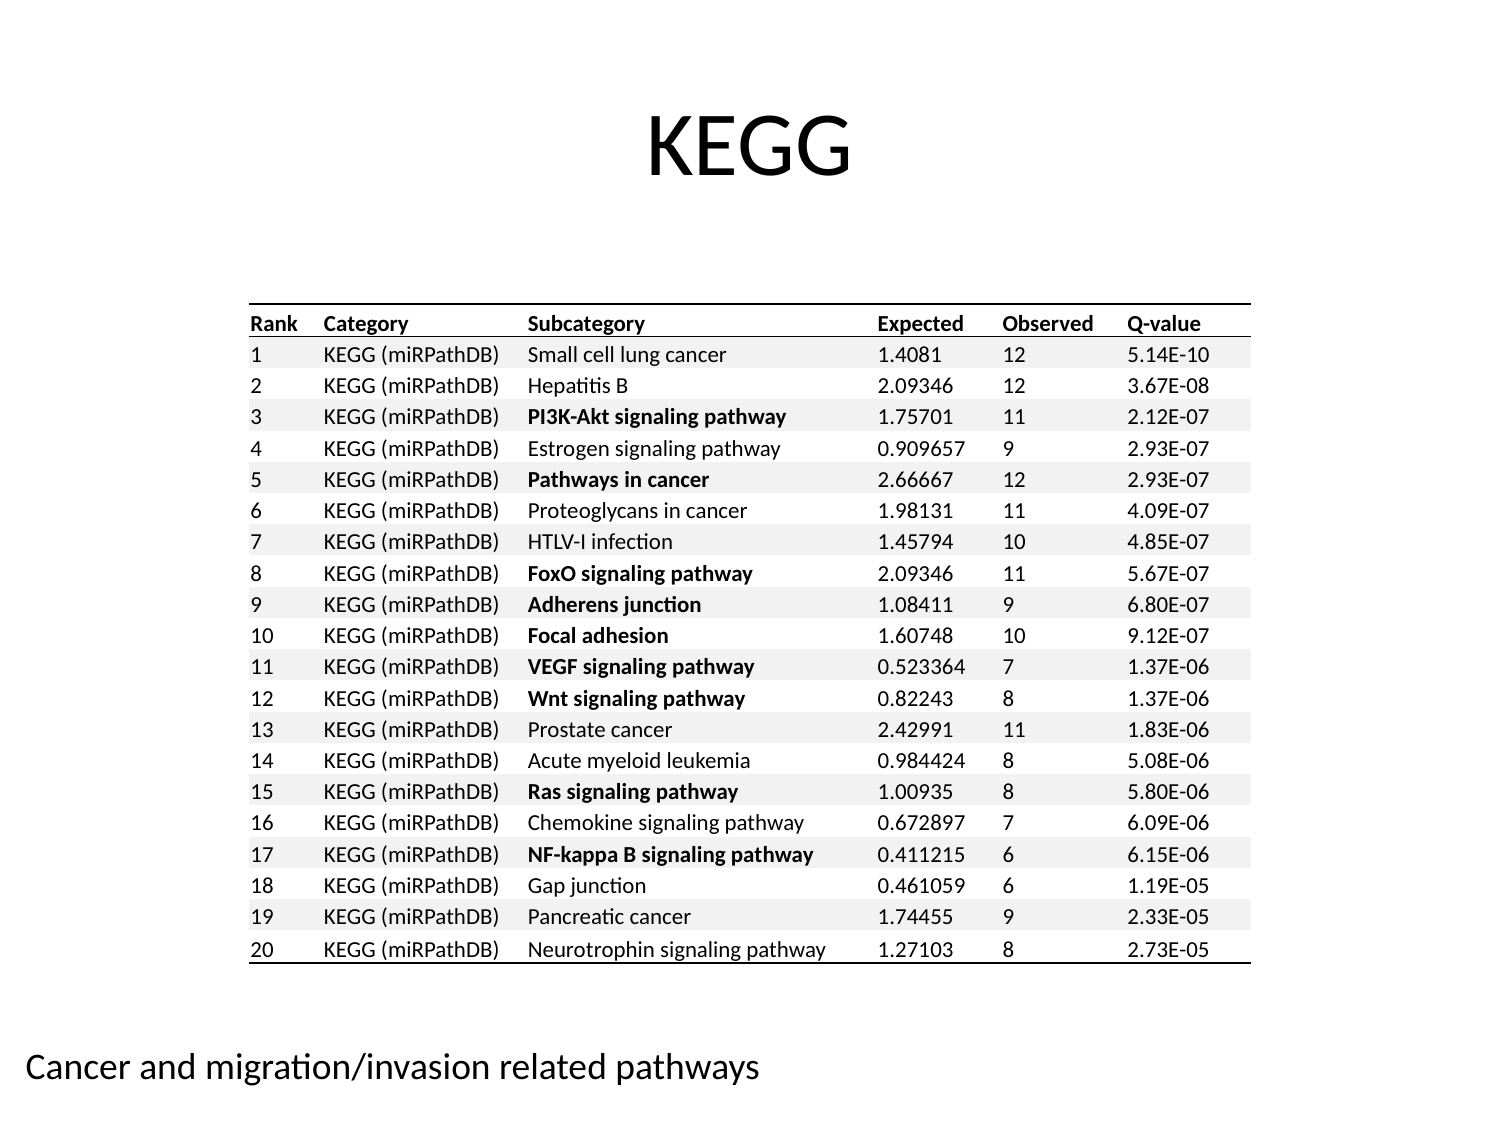

# KEGG
| Rank | Category | Subcategory | Expected | Observed | Q-value |
| --- | --- | --- | --- | --- | --- |
| 1 | KEGG (miRPathDB) | Small cell lung cancer | 1.4081 | 12 | 5.14E-10 |
| 2 | KEGG (miRPathDB) | Hepatitis B | 2.09346 | 12 | 3.67E-08 |
| 3 | KEGG (miRPathDB) | PI3K-Akt signaling pathway | 1.75701 | 11 | 2.12E-07 |
| 4 | KEGG (miRPathDB) | Estrogen signaling pathway | 0.909657 | 9 | 2.93E-07 |
| 5 | KEGG (miRPathDB) | Pathways in cancer | 2.66667 | 12 | 2.93E-07 |
| 6 | KEGG (miRPathDB) | Proteoglycans in cancer | 1.98131 | 11 | 4.09E-07 |
| 7 | KEGG (miRPathDB) | HTLV-I infection | 1.45794 | 10 | 4.85E-07 |
| 8 | KEGG (miRPathDB) | FoxO signaling pathway | 2.09346 | 11 | 5.67E-07 |
| 9 | KEGG (miRPathDB) | Adherens junction | 1.08411 | 9 | 6.80E-07 |
| 10 | KEGG (miRPathDB) | Focal adhesion | 1.60748 | 10 | 9.12E-07 |
| 11 | KEGG (miRPathDB) | VEGF signaling pathway | 0.523364 | 7 | 1.37E-06 |
| 12 | KEGG (miRPathDB) | Wnt signaling pathway | 0.82243 | 8 | 1.37E-06 |
| 13 | KEGG (miRPathDB) | Prostate cancer | 2.42991 | 11 | 1.83E-06 |
| 14 | KEGG (miRPathDB) | Acute myeloid leukemia | 0.984424 | 8 | 5.08E-06 |
| 15 | KEGG (miRPathDB) | Ras signaling pathway | 1.00935 | 8 | 5.80E-06 |
| 16 | KEGG (miRPathDB) | Chemokine signaling pathway | 0.672897 | 7 | 6.09E-06 |
| 17 | KEGG (miRPathDB) | NF-kappa B signaling pathway | 0.411215 | 6 | 6.15E-06 |
| 18 | KEGG (miRPathDB) | Gap junction | 0.461059 | 6 | 1.19E-05 |
| 19 | KEGG (miRPathDB) | Pancreatic cancer | 1.74455 | 9 | 2.33E-05 |
| 20 | KEGG (miRPathDB) | Neurotrophin signaling pathway | 1.27103 | 8 | 2.73E-05 |
Cancer and migration/invasion related pathways